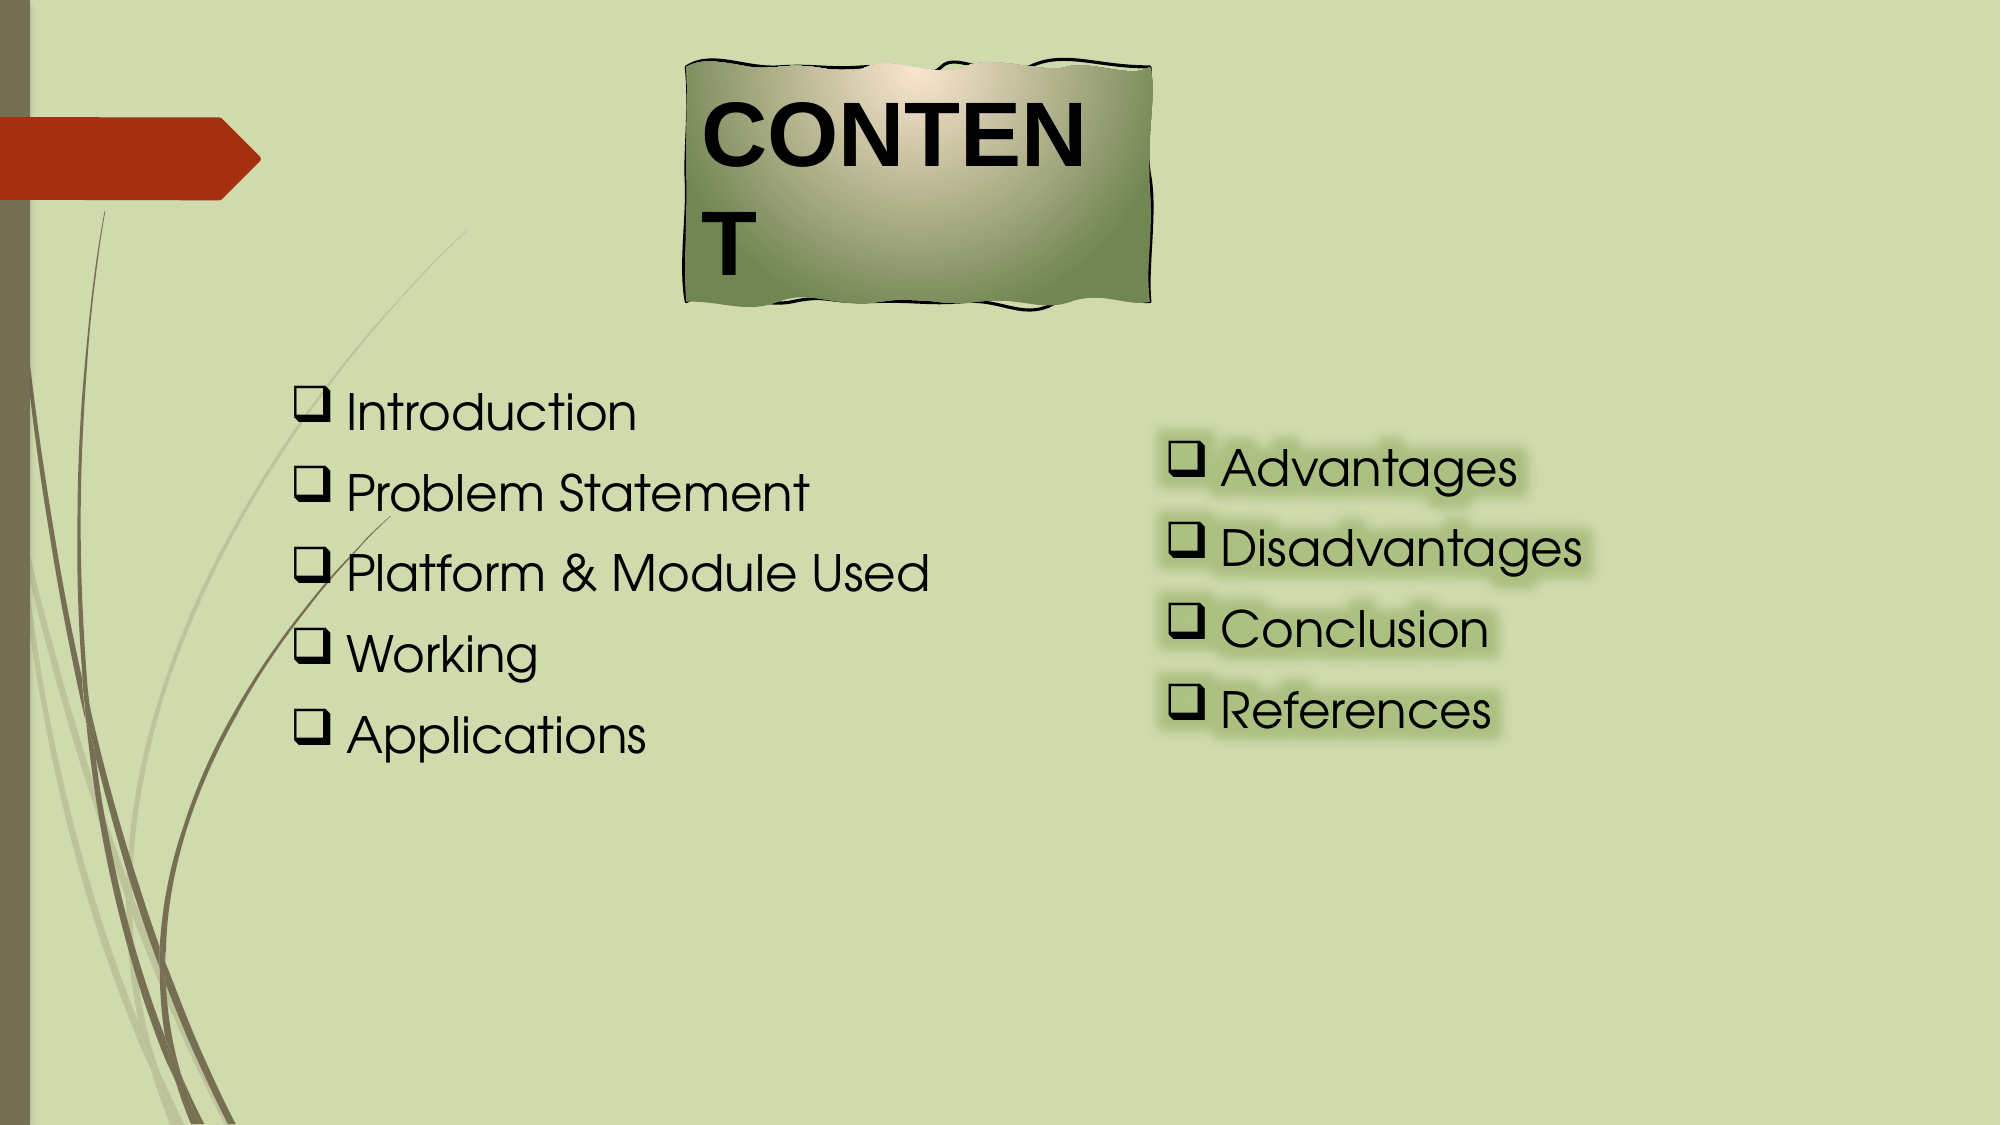

CONTENT
Introduction
Problem Statement
Platform & Module Used
Working
Applications

Advantages
Disadvantages
Conclusion
References